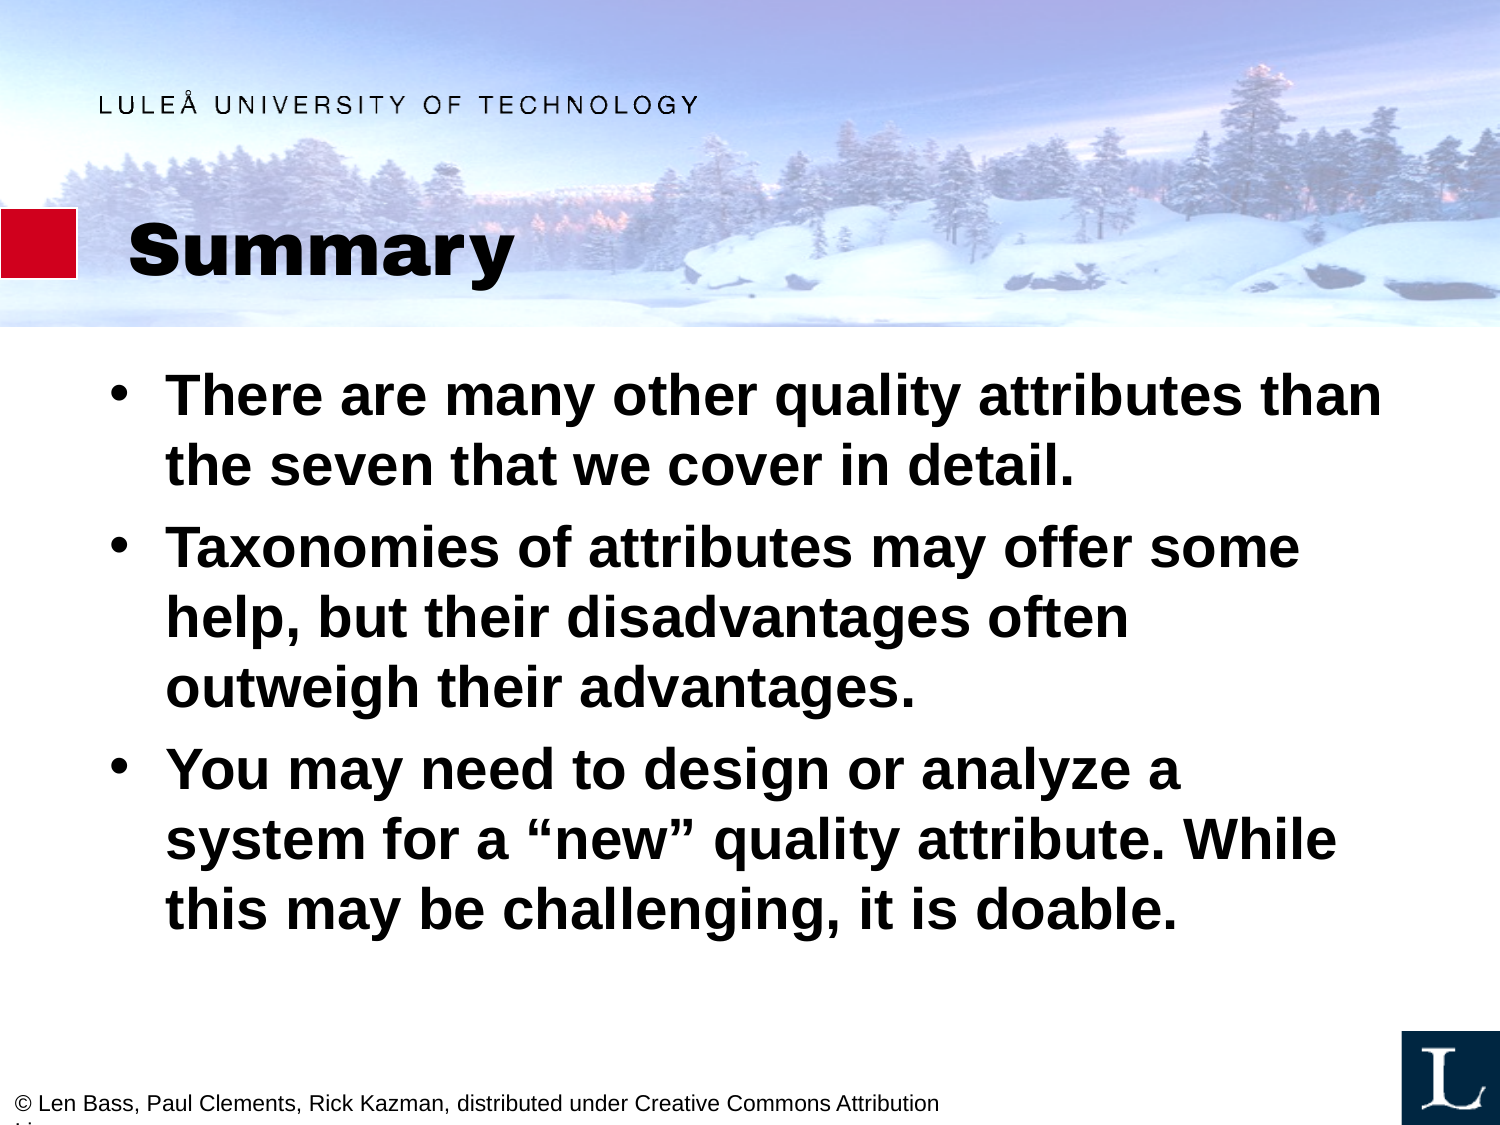

# Summary
There are many other quality attributes than the seven that we cover in detail.
Taxonomies of attributes may offer some help, but their disadvantages often outweigh their advantages.
You may need to design or analyze a system for a “new” quality attribute. While this may be challenging, it is doable.

© Len Bass, Paul Clements, Rick Kazman, distributed under Creative Commons Attribution License